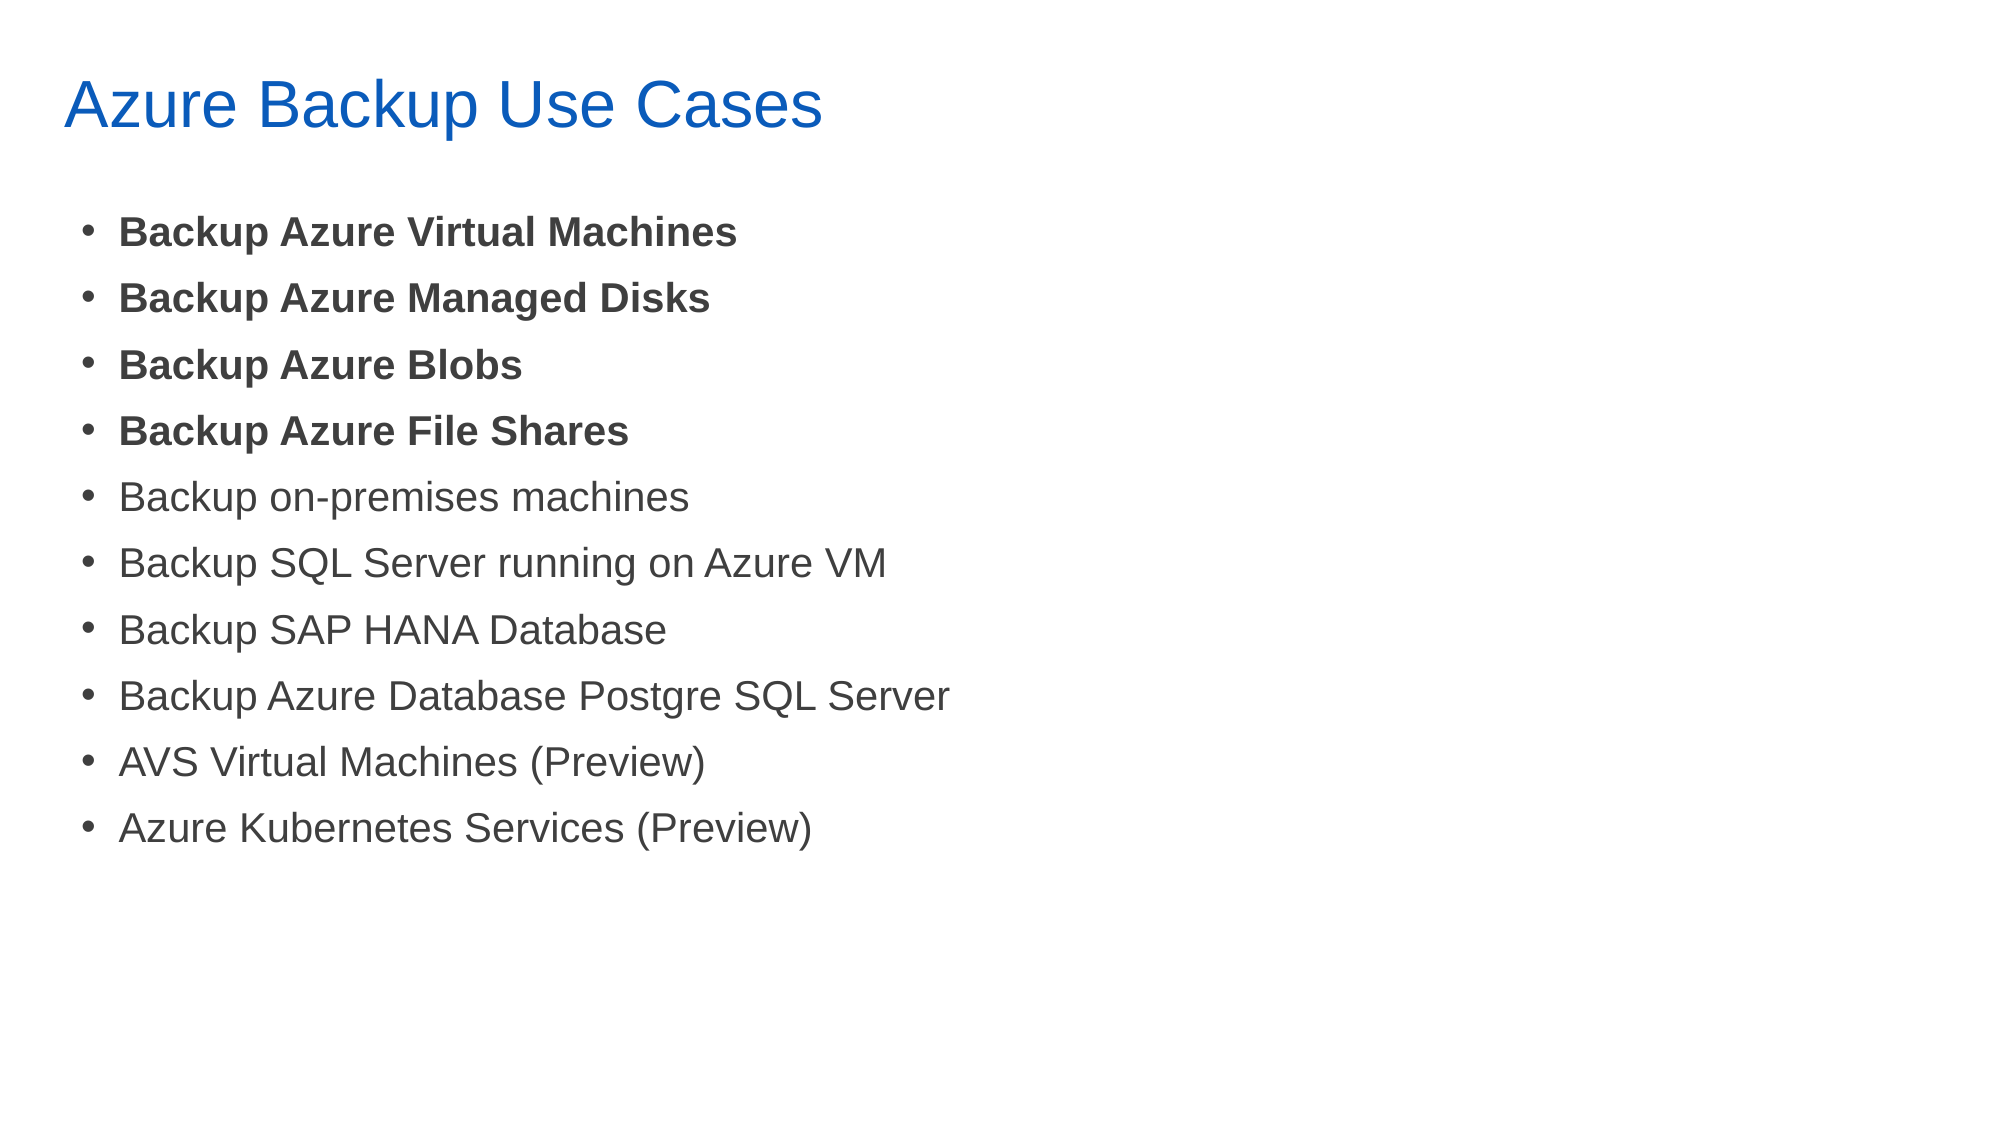

# Azure Backup Use Cases
Backup Azure Virtual Machines
Backup Azure Managed Disks
Backup Azure Blobs
Backup Azure File Shares
Backup on-premises machines
Backup SQL Server running on Azure VM
Backup SAP HANA Database
Backup Azure Database Postgre SQL Server
AVS Virtual Machines (Preview)
Azure Kubernetes Services (Preview)